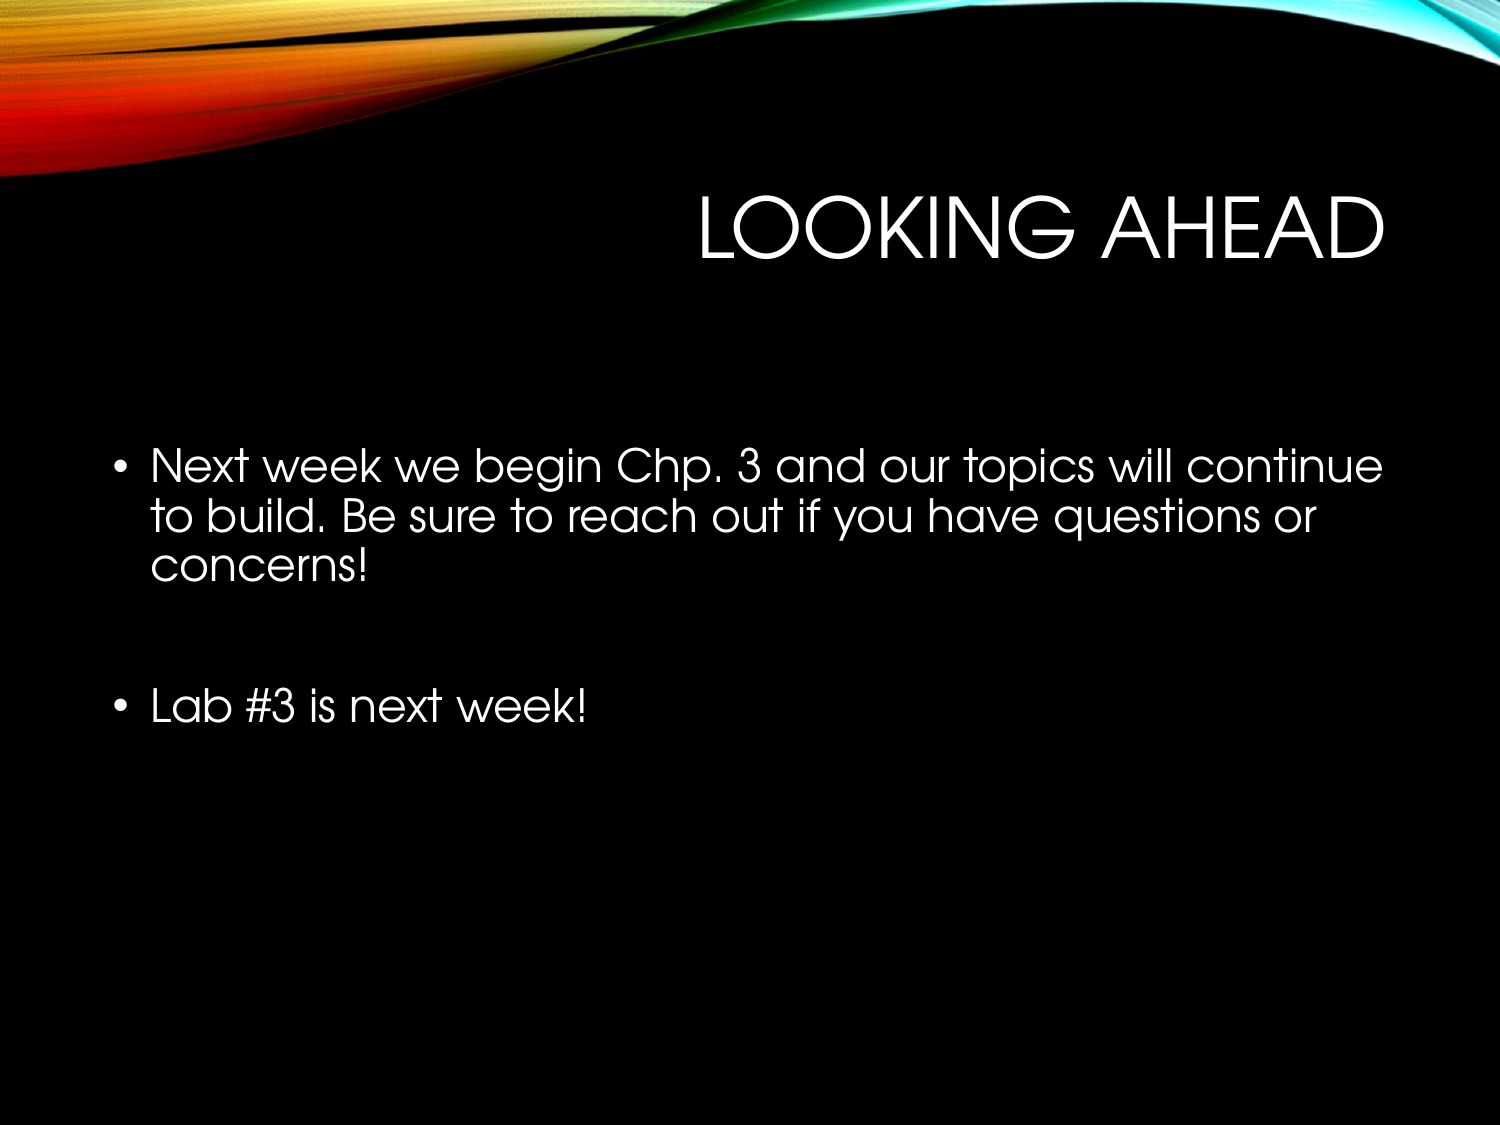

# Looking Ahead

Next week we begin Chp. 3 and our topics will continue to build. Be sure to reach out if you have questions or concerns!

Lab #3 is next week!